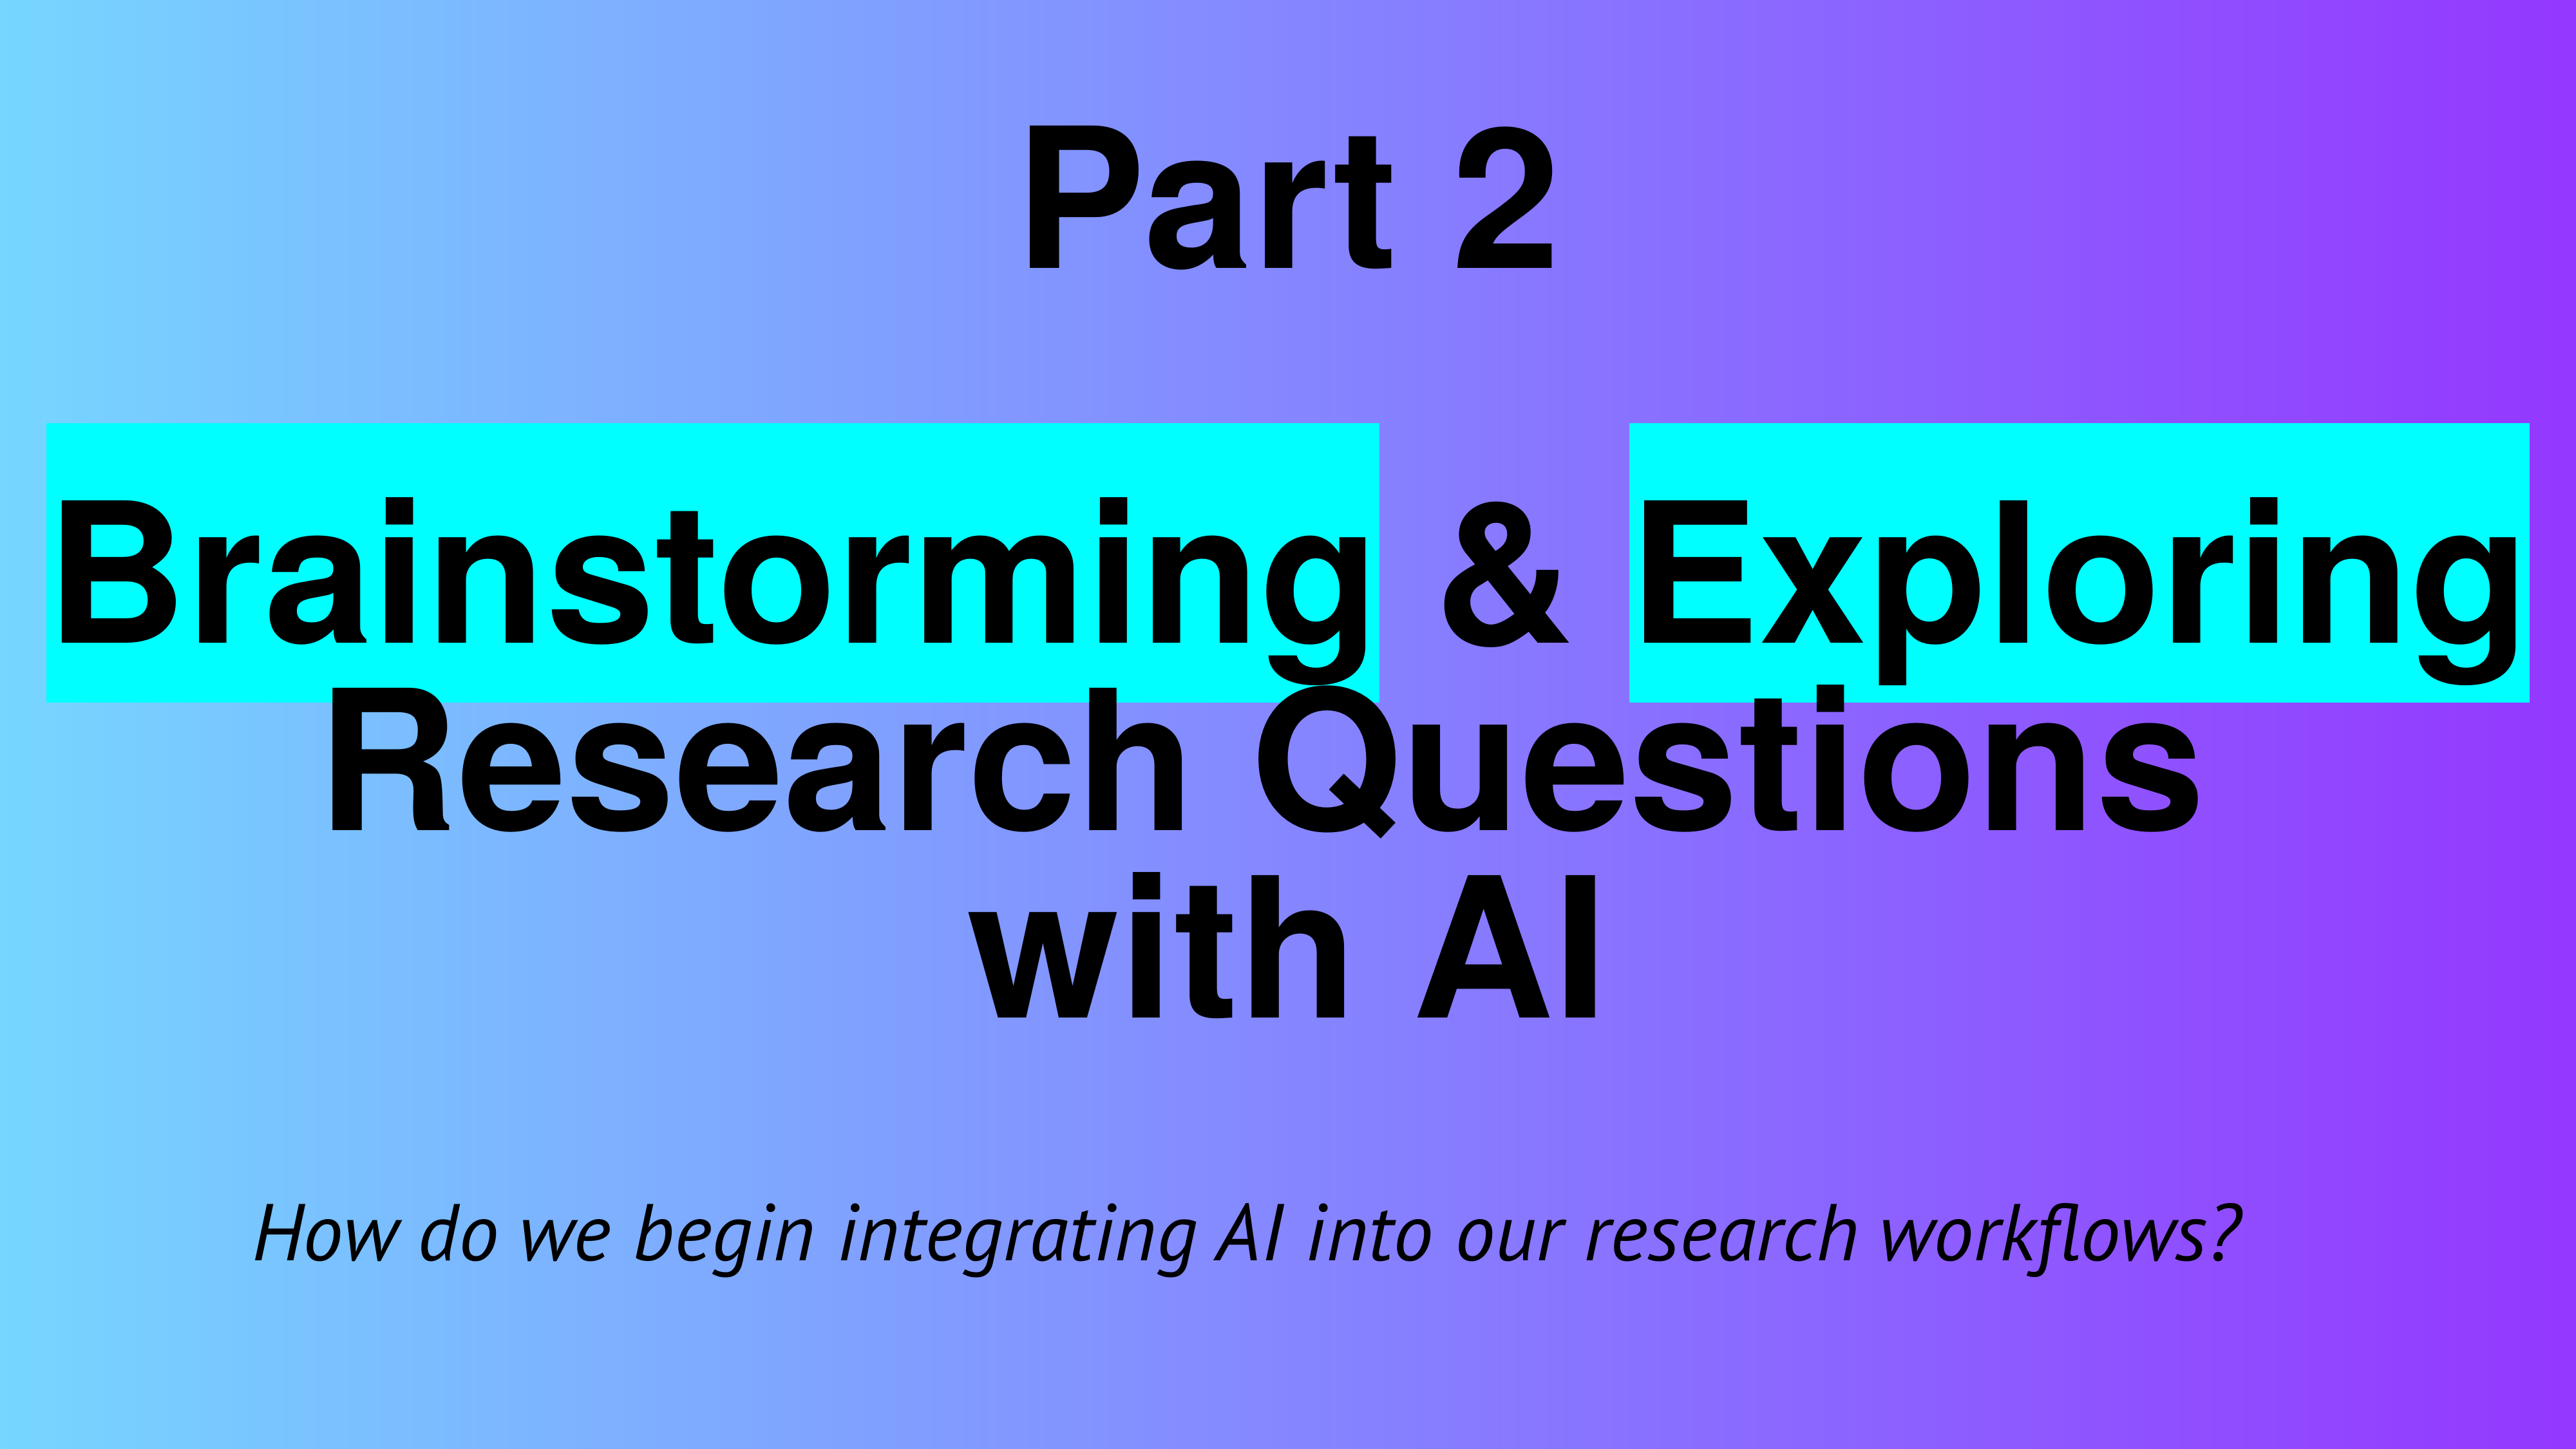

# Part 2 Brainstorming & Exploring Research Questions with AI
How do we begin integrating AI into our research workflows?